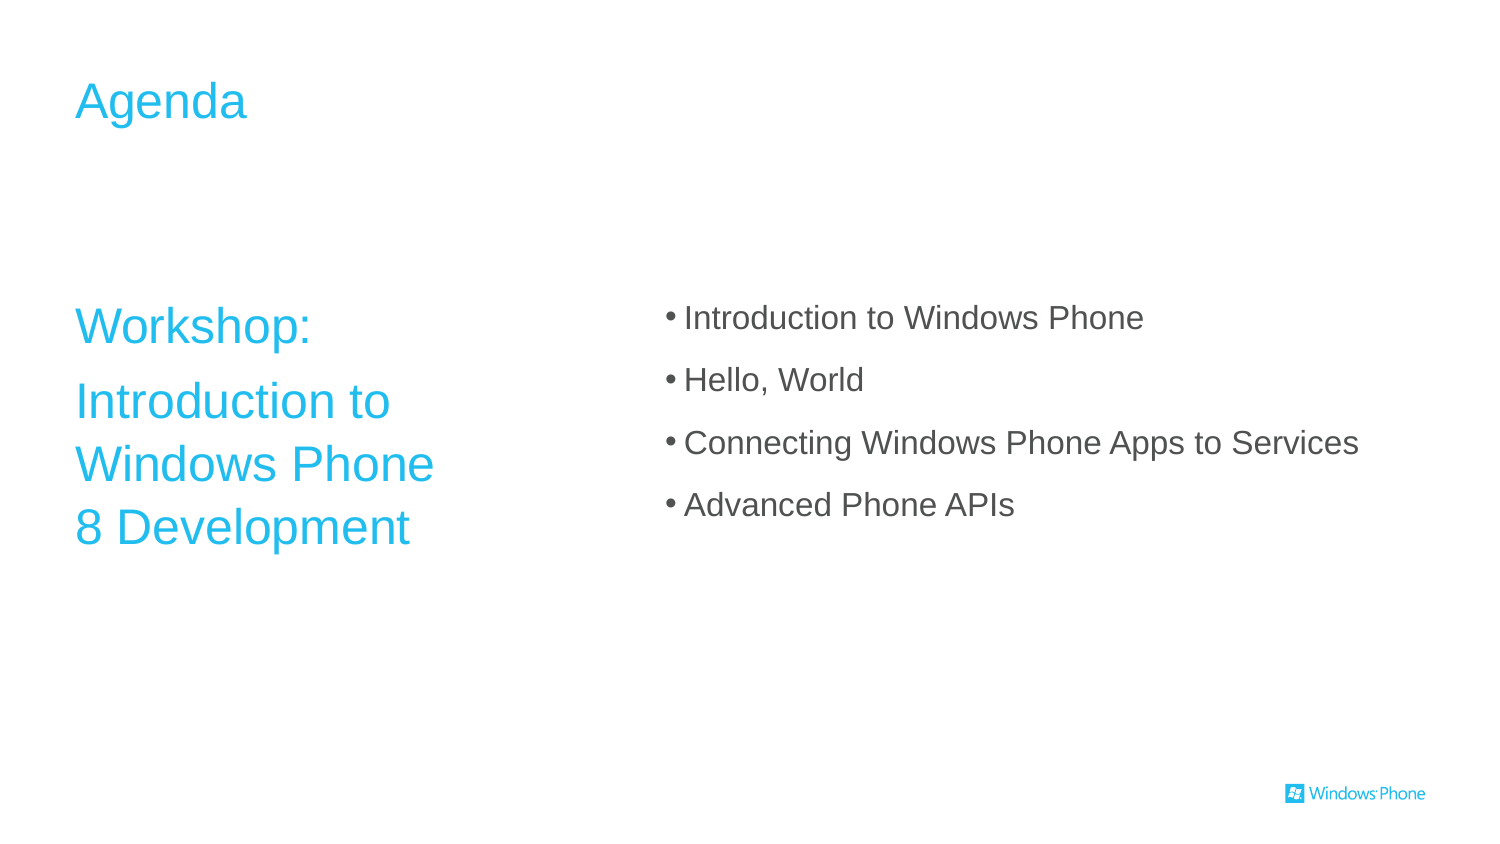

# Agenda
Introduction to Windows Phone
Hello, World
Connecting Windows Phone Apps to Services
Advanced Phone APIs
Workshop:
Introduction to Windows Phone 8 Development
2